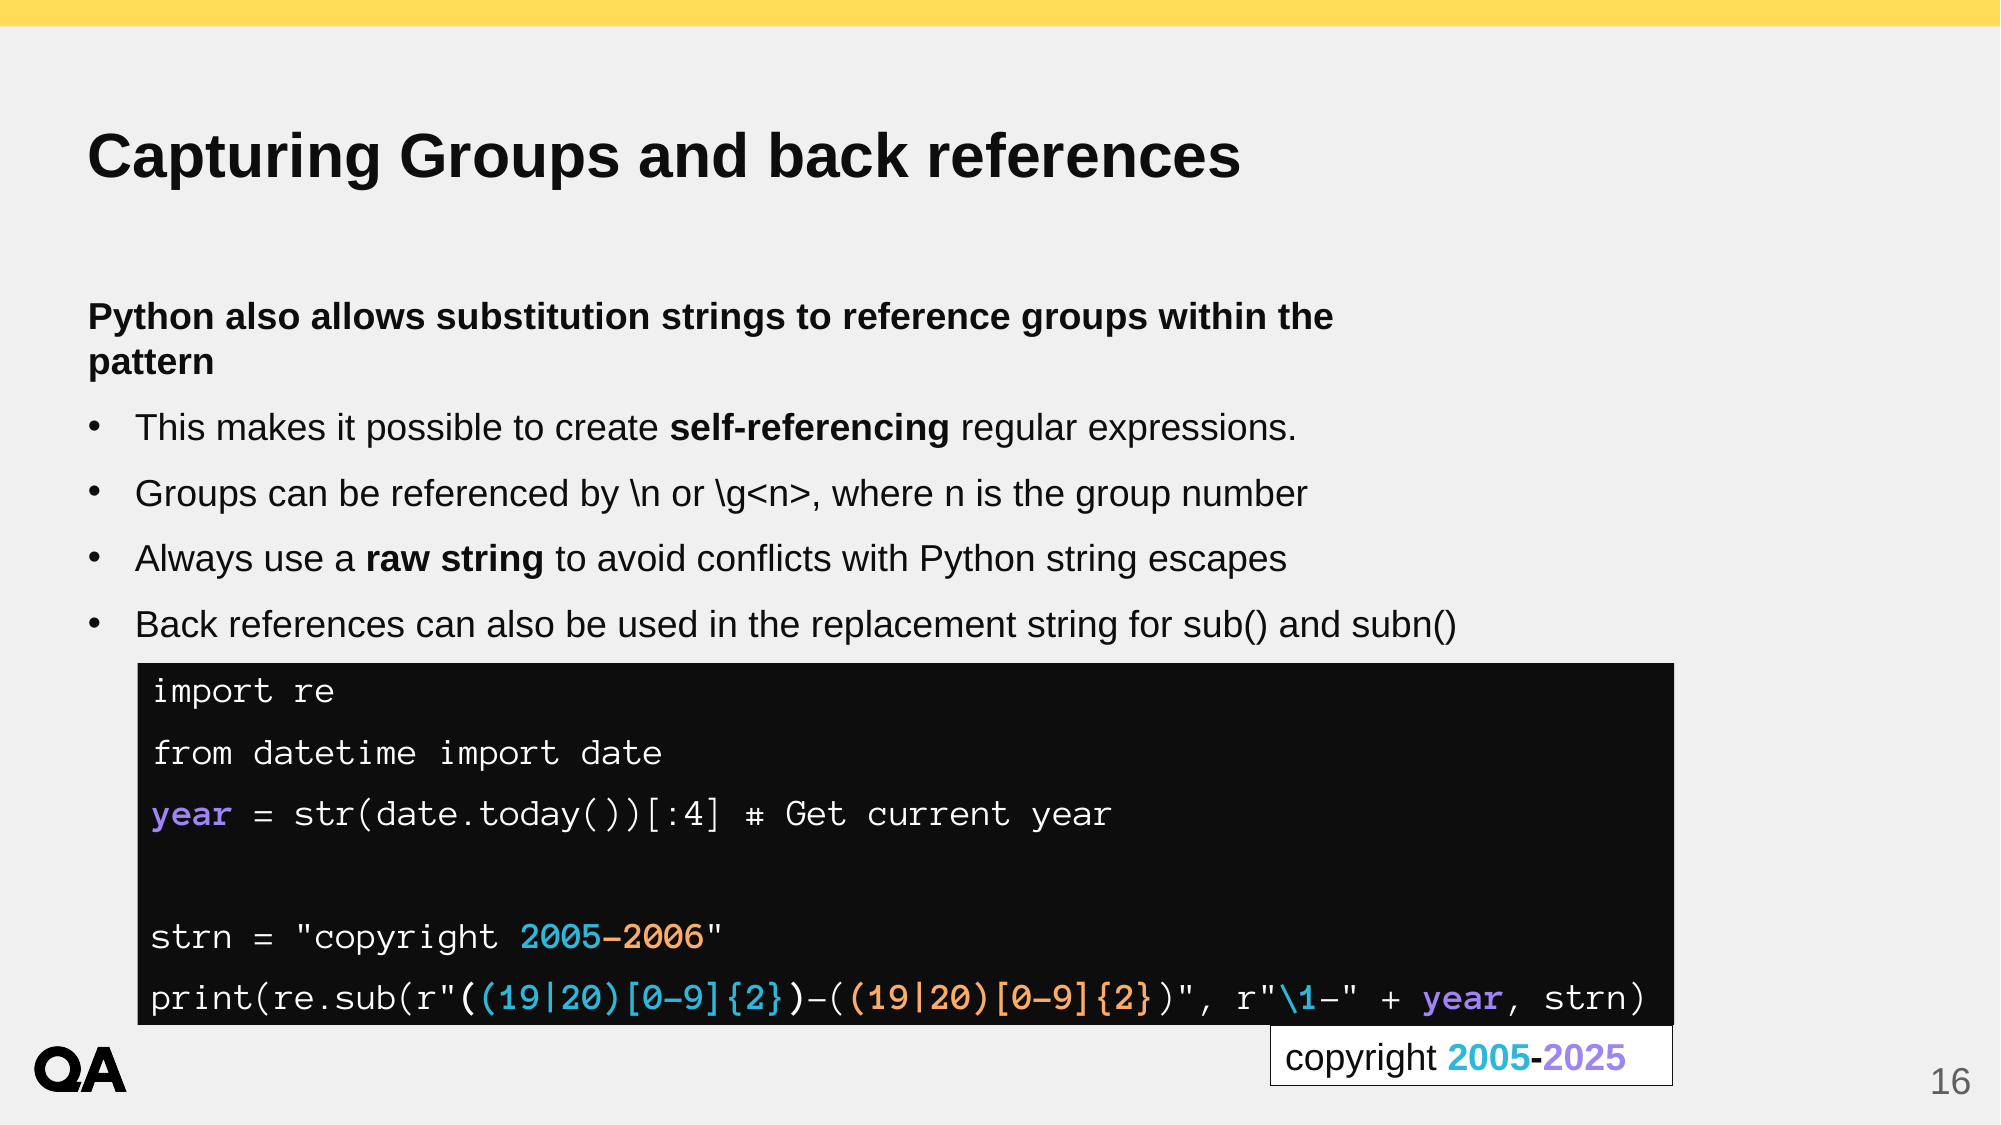

# Capturing Groups and back references
Python also allows substitution strings to reference groups within the pattern
This makes it possible to create self-referencing regular expressions.
Groups can be referenced by \n or \g<n>, where n is the group number
Always use a raw string to avoid conflicts with Python string escapes
Back references can also be used in the replacement string for sub() and subn()

import re
from datetime import date
year = str(date.today())[:4] # Get current year

strn = "copyright 2005-2006"
print(re.sub(r"((19|20)[0-9]{2})-((19|20)[0-9]{2})", r"\1-" + year, strn)
copyright 2005-2025
16